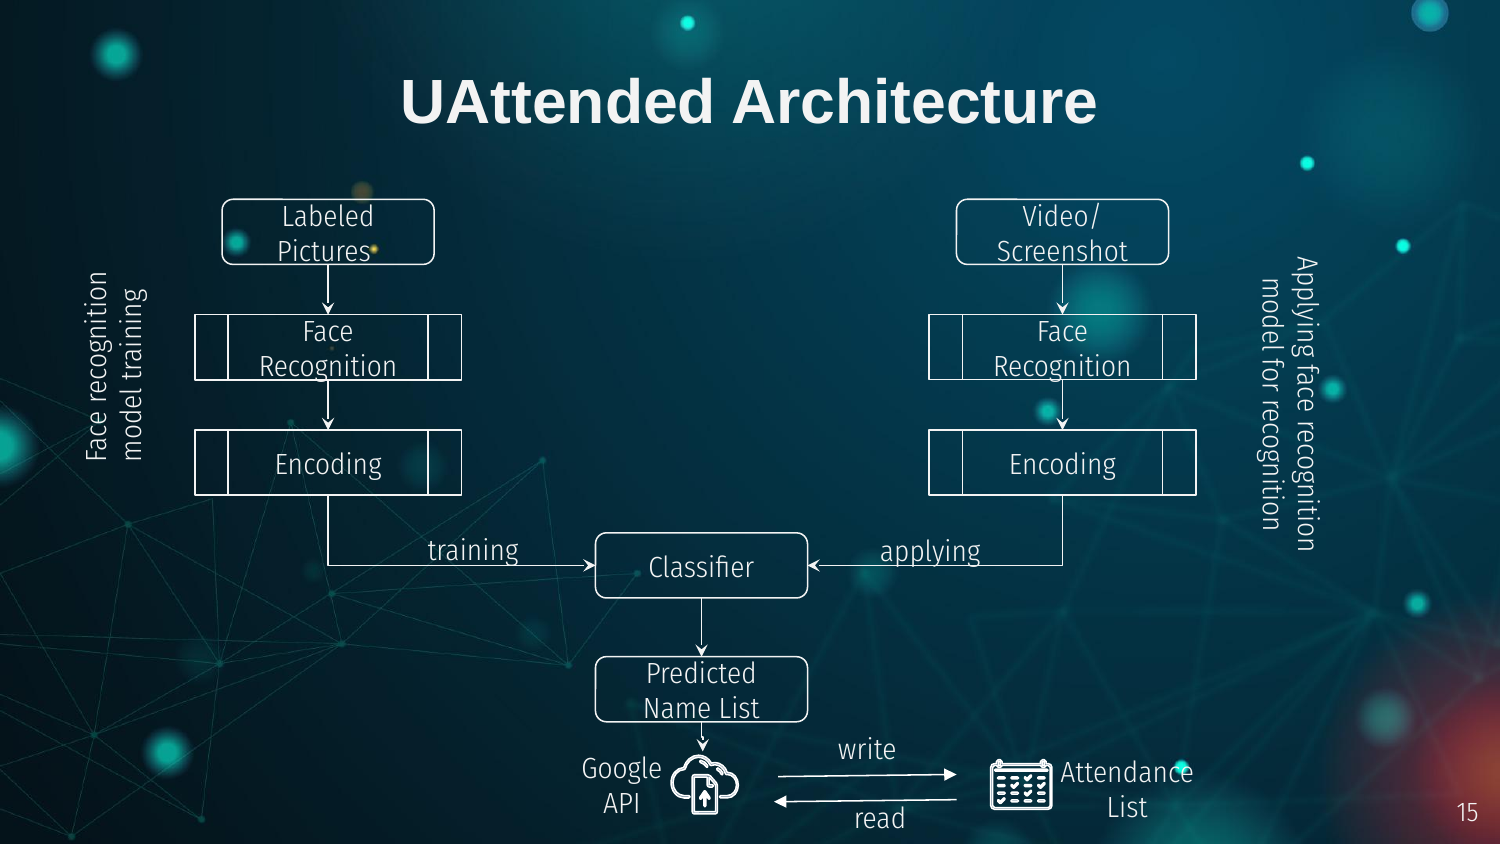

# UAttended Architecture
Labeled Pictures
Video/
Screenshot
Face Recognition
Face Recognition
Face recognition model training
Applying face recognition model for recognition
Encoding
Encoding
training
applying
Classifier
Predicted Name List
write

Google API
Attendance List
15
read